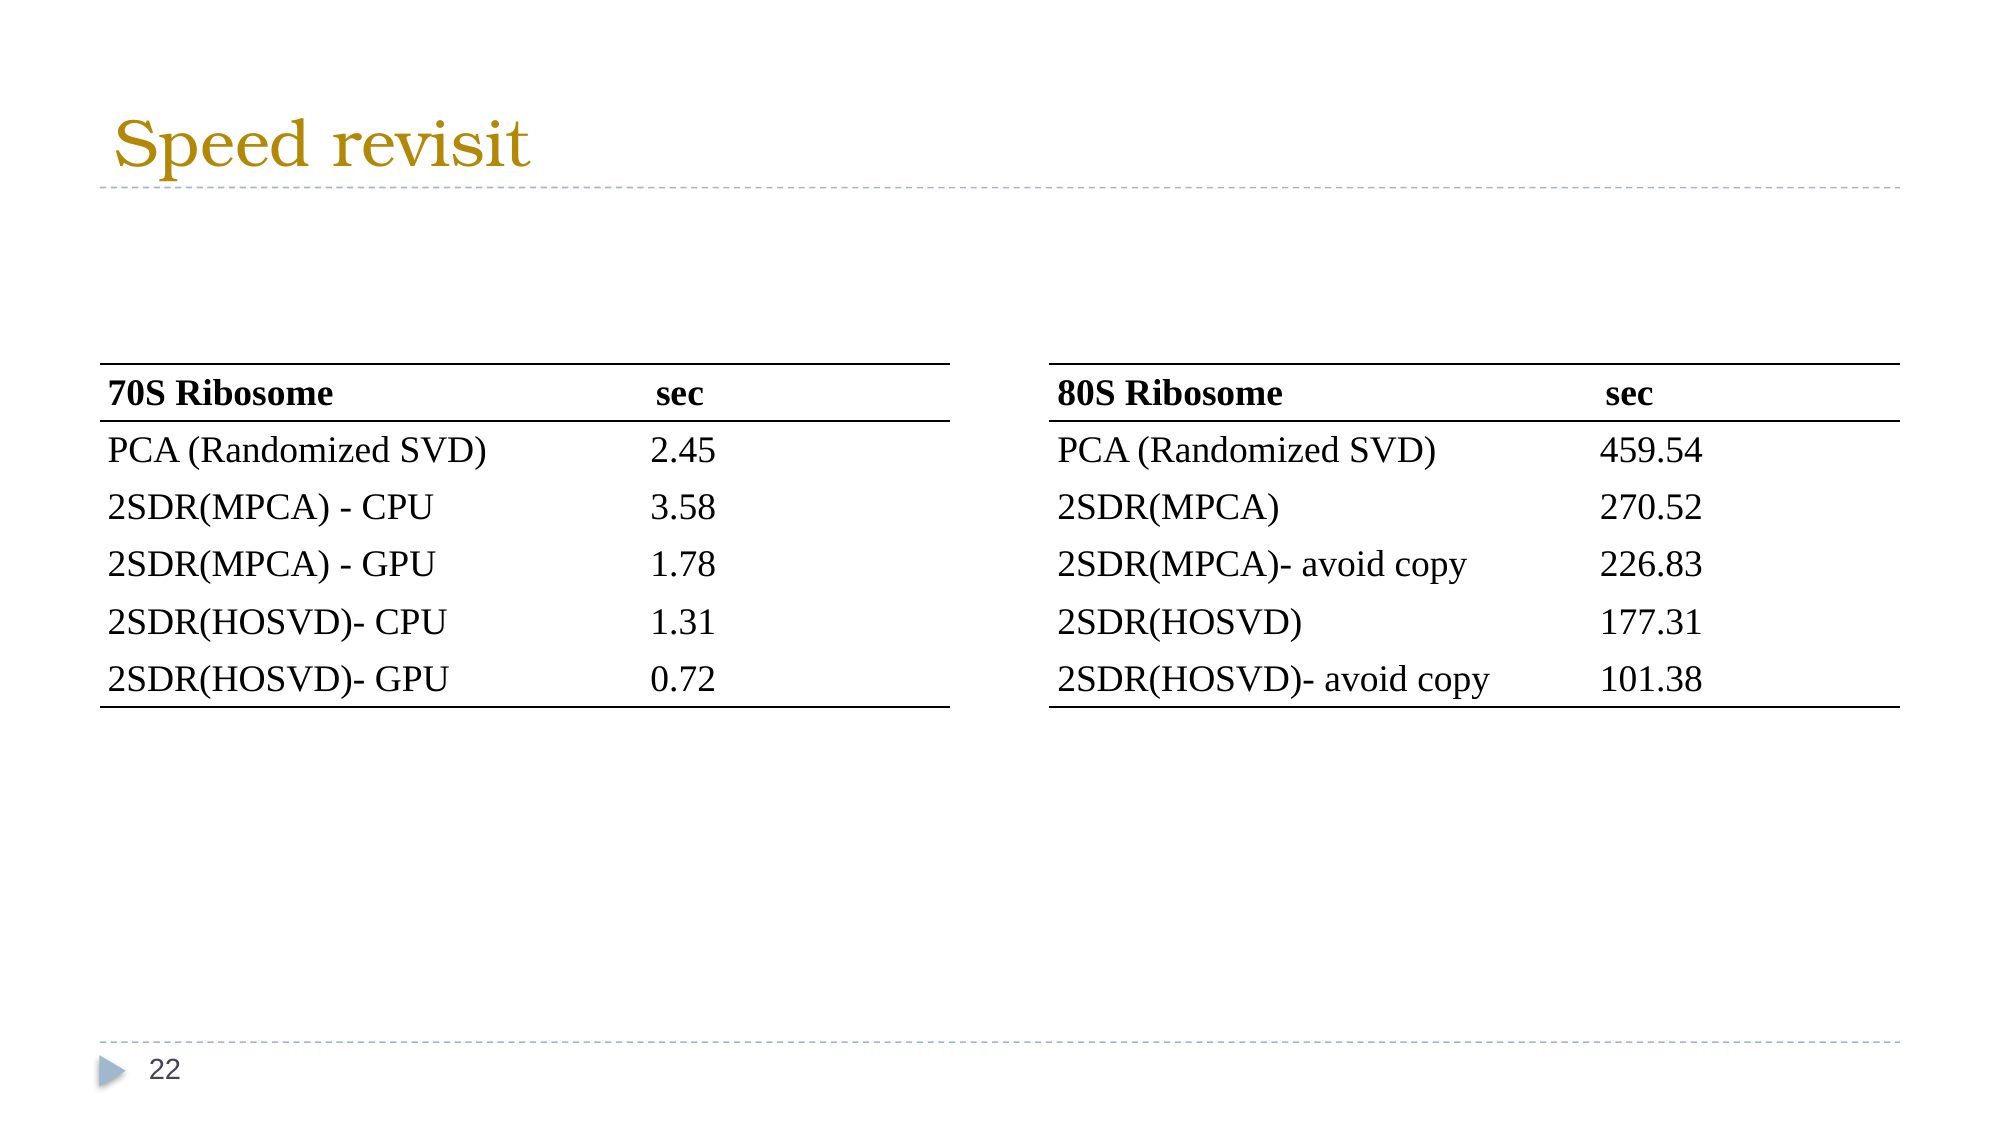

# Speed revisit

| 70S Ribosome sec |  |
| --- | --- |
| PCA (Randomized SVD) | 2.45 |
| 2SDR(MPCA) - CPU | 3.58 |
| 2SDR(MPCA) - GPU | 1.78 |
| 2SDR(HOSVD)- CPU | 1.31 |
| 2SDR(HOSVD)- GPU | 0.72 |
| 80S Ribosome sec |  |
| --- | --- |
| PCA (Randomized SVD) | 459.54 |
| 2SDR(MPCA) | 270.52 |
| 2SDR(MPCA)- avoid copy | 226.83 |
| 2SDR(HOSVD) | 177.31 |
| 2SDR(HOSVD)- avoid copy | 101.38 |
22